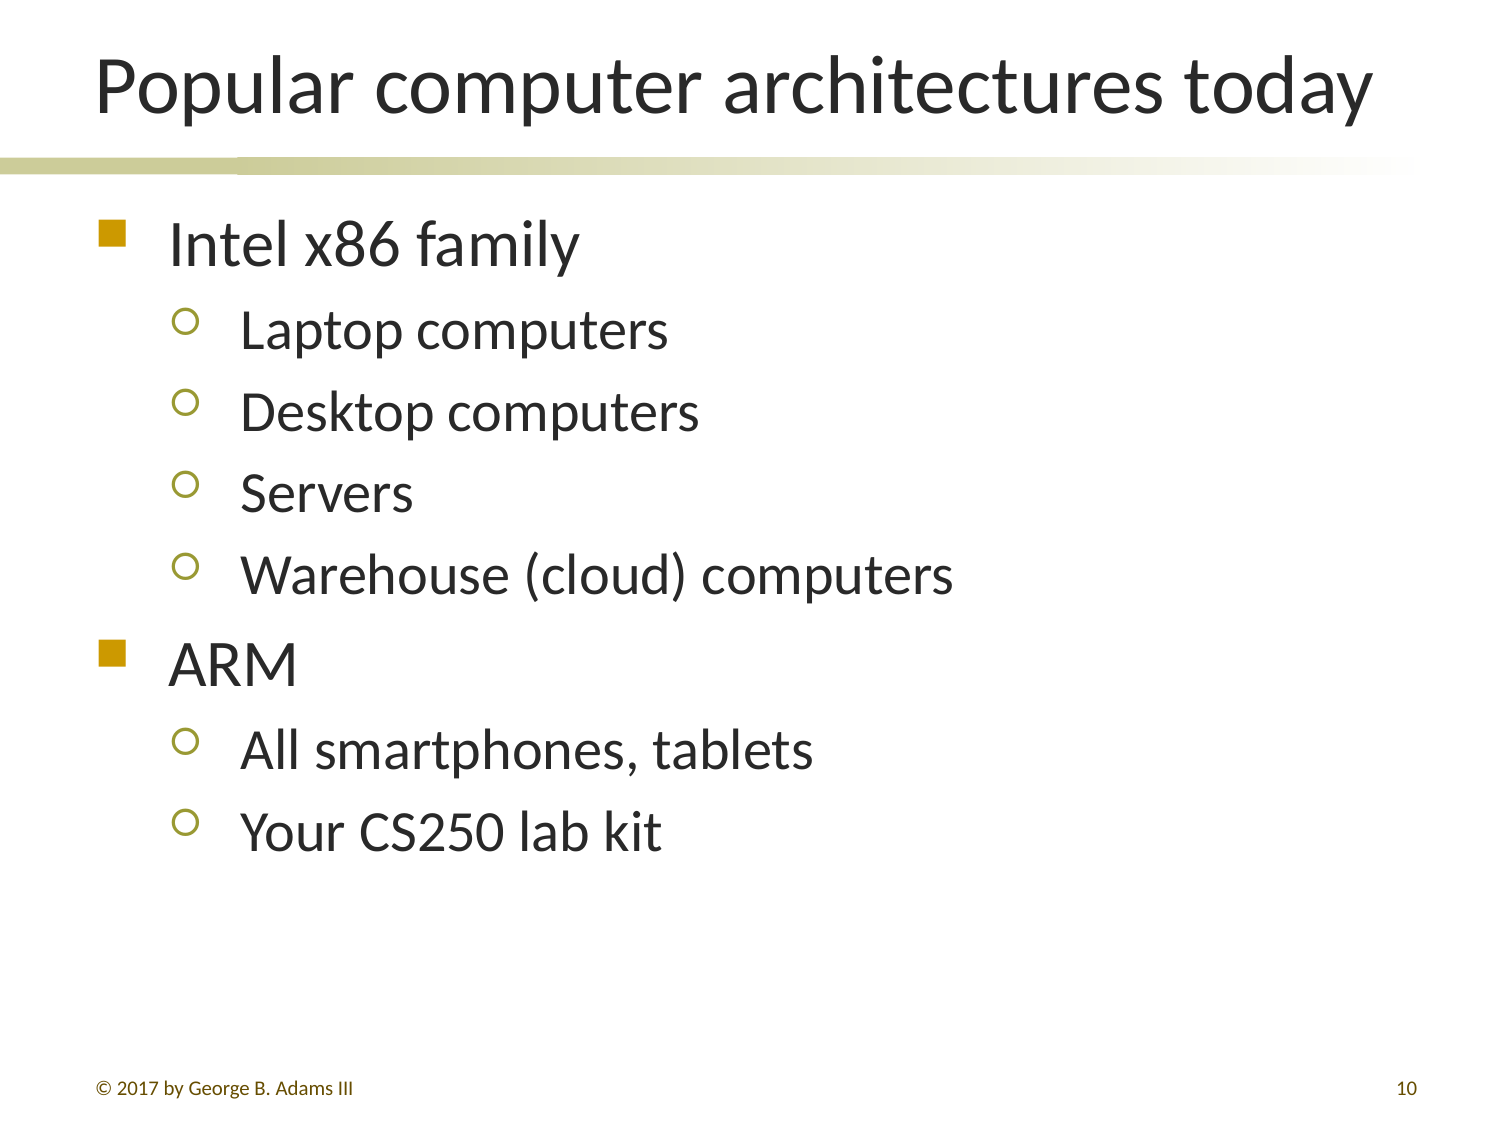

# Popular computer architectures today
Intel x86 family
Laptop computers
Desktop computers
Servers
Warehouse (cloud) computers
ARM
All smartphones, tablets
Your CS250 lab kit

© 2017 by George B. Adams III
10